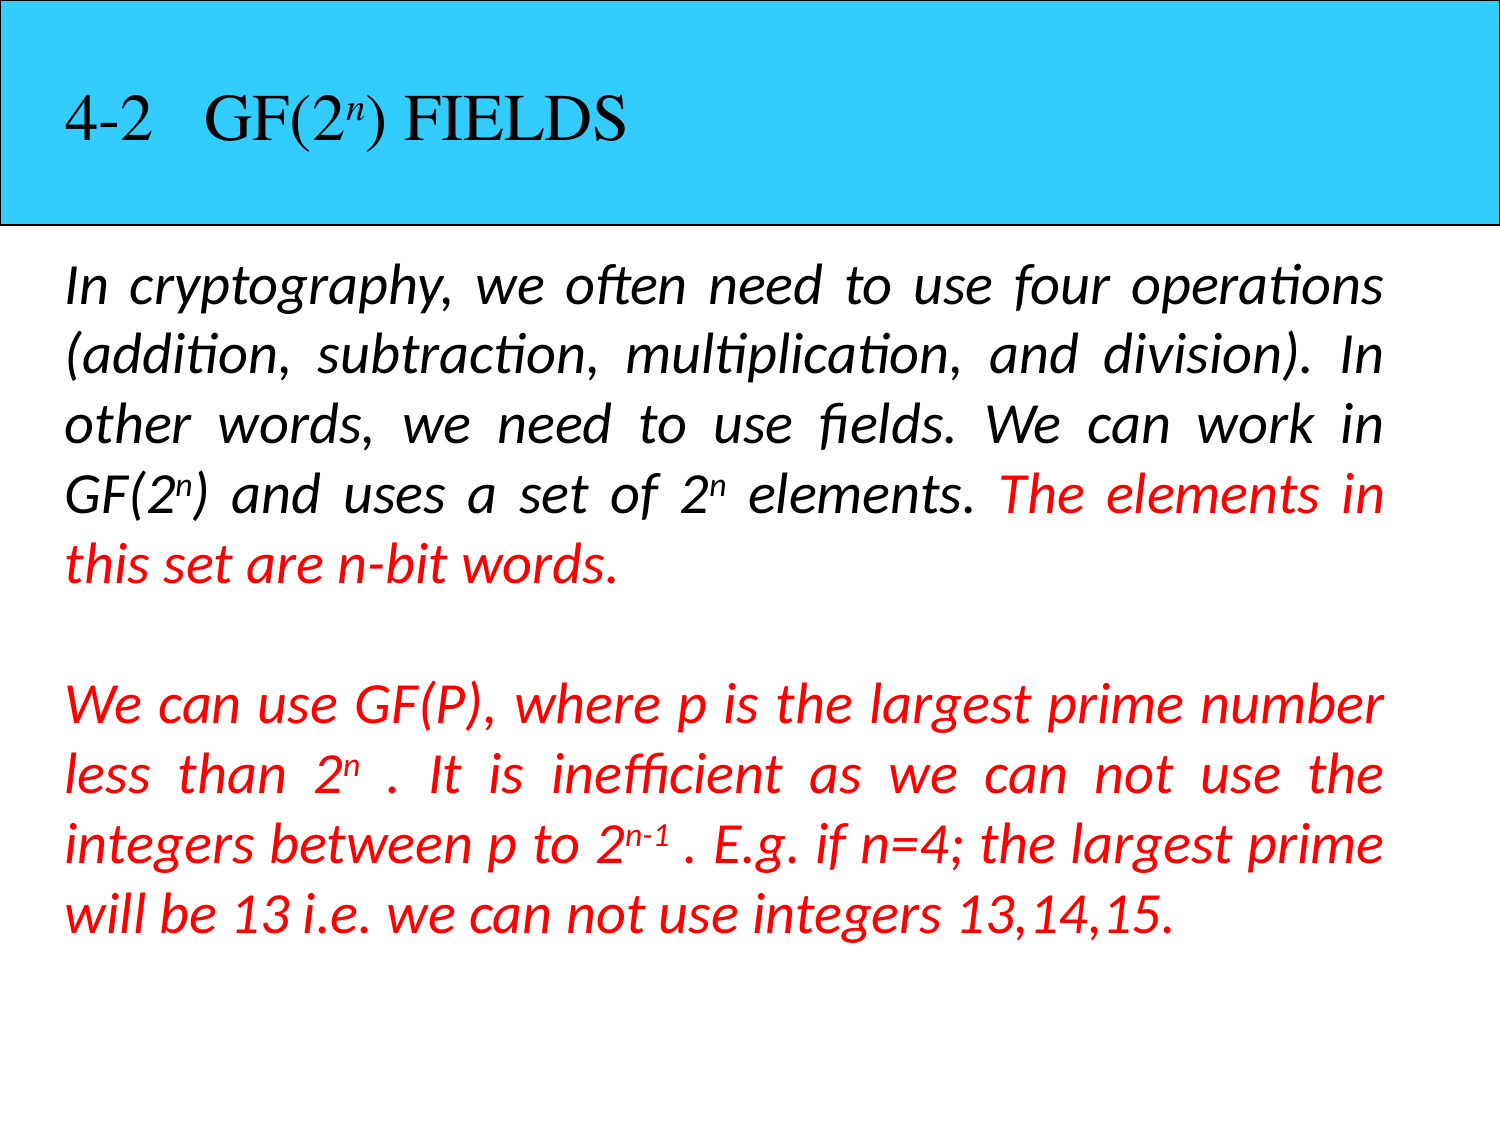

4-2   GF(2n) FIELDS
In cryptography, we often need to use four operations (addition, subtraction, multiplication, and division). In other words, we need to use fields. We can work in GF(2n) and uses a set of 2n elements. The elements in this set are n-bit words.

We can use GF(P), where p is the largest prime number less than 2n . It is inefficient as we can not use the integers between p to 2n-1 . E.g. if n=4; the largest prime will be 13 i.e. we can not use integers 13,14,15.